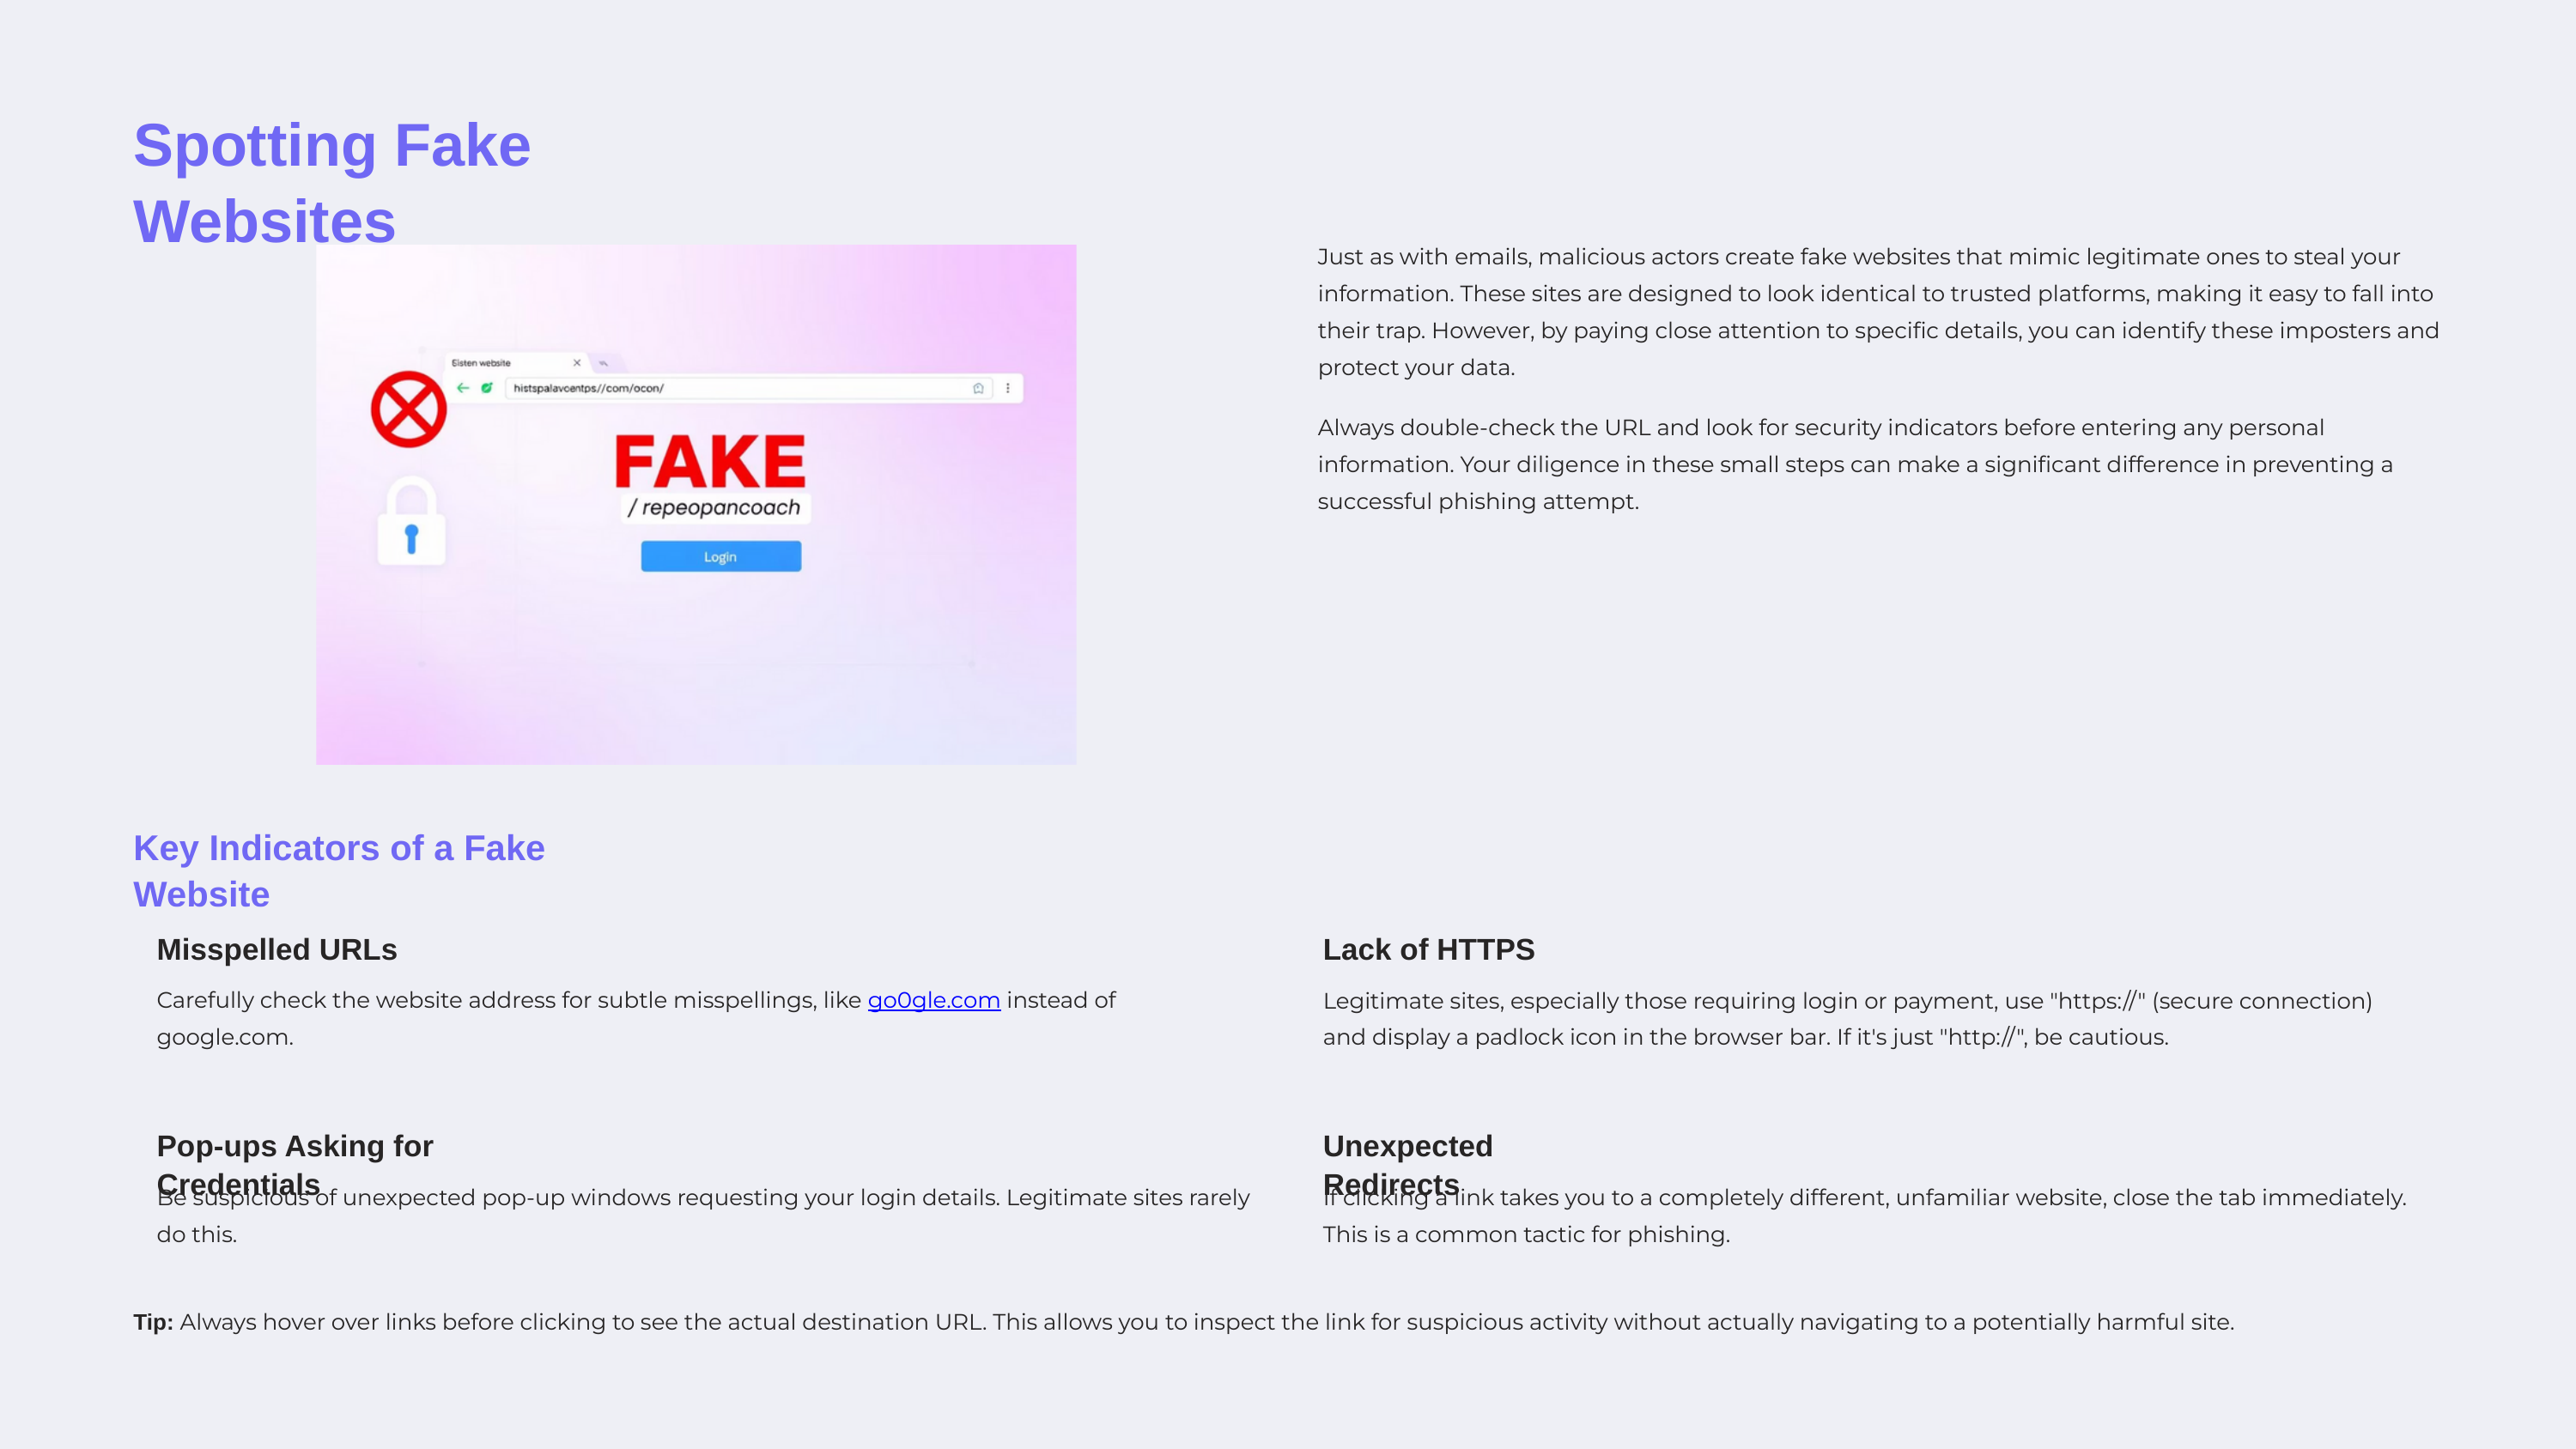

Spotting Fake Websites
Just as with emails, malicious actors create fake websites that mimic legitimate ones to steal your information. These sites are designed to look identical to trusted platforms, making it easy to fall into their trap. However, by paying close attention to specific details, you can identify these imposters and protect your data.

Always double-check the URL and look for security indicators before entering any personal information. Your diligence in these small steps can make a significant difference in preventing a successful phishing attempt.
Key Indicators of a Fake Website

Misspelled URLs
Lack of HTTPS
Carefully check the website address for subtle misspellings, like go0gle.com instead of google.com.
Legitimate sites, especially those requiring login or payment, use "https://" (secure connection) and display a padlock icon in the browser bar. If it's just "http://", be cautious.

Pop-ups Asking for Credentials
Unexpected Redirects
Be suspicious of unexpected pop-up windows requesting your login details. Legitimate sites rarely do this.
If clicking a link takes you to a completely different, unfamiliar website, close the tab immediately. This is a common tactic for phishing.
Tip: Always hover over links before clicking to see the actual destination URL. This allows you to inspect the link for suspicious activity without actually navigating to a potentially harmful site.